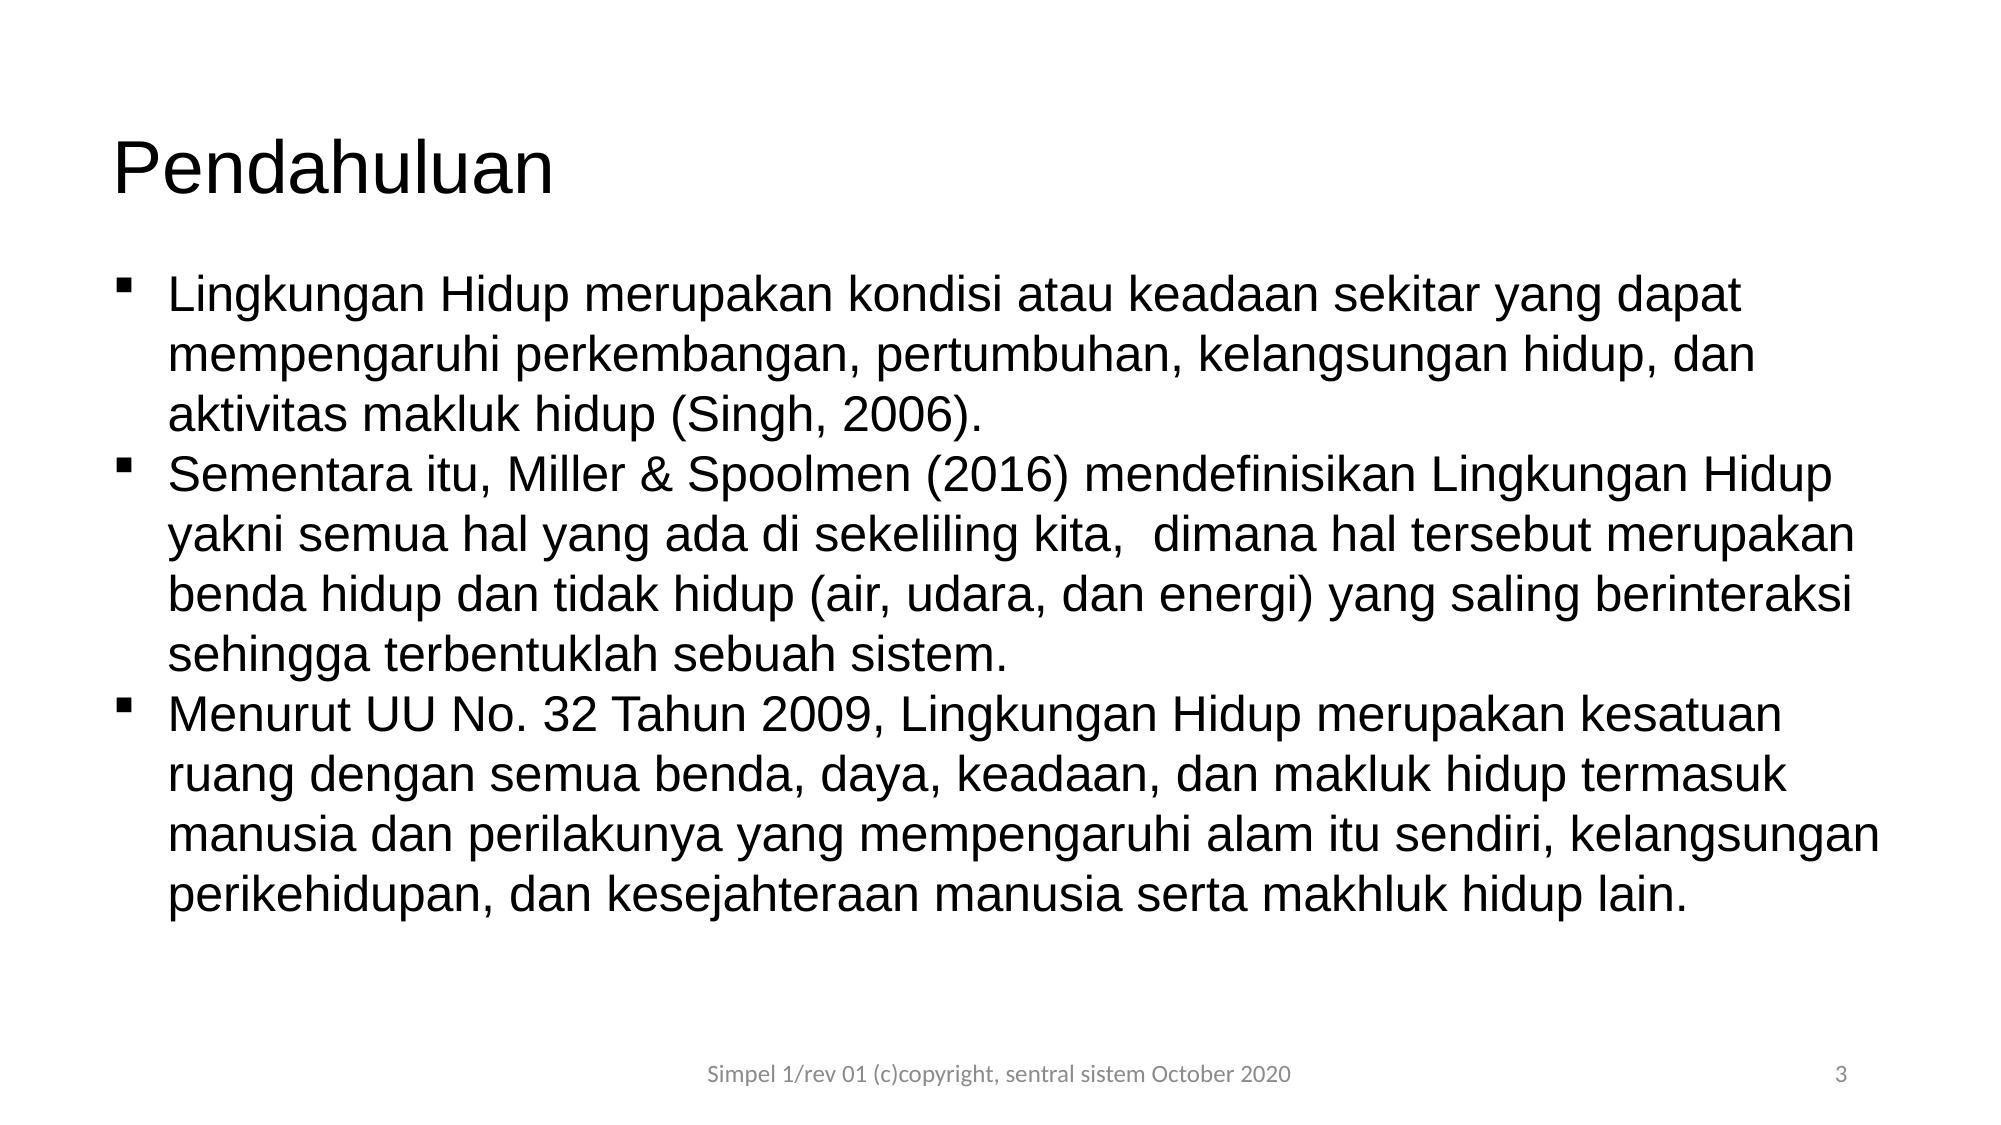

Pendahuluan
Lingkungan Hidup merupakan kondisi atau keadaan sekitar yang dapat mempengaruhi perkembangan, pertumbuhan, kelangsungan hidup, dan aktivitas makluk hidup (Singh, 2006).
Sementara itu, Miller & Spoolmen (2016) mendefinisikan Lingkungan Hidup yakni semua hal yang ada di sekeliling kita,  dimana hal tersebut merupakan benda hidup dan tidak hidup (air, udara, dan energi) yang saling berinteraksi sehingga terbentuklah sebuah sistem.
Menurut UU No. 32 Tahun 2009, Lingkungan Hidup merupakan kesatuan ruang dengan semua benda, daya, keadaan, dan makluk hidup termasuk manusia dan perilakunya yang mempengaruhi alam itu sendiri, kelangsungan perikehidupan, dan kesejahteraan manusia serta makhluk hidup lain.
Simpel 1/rev 01 (c)copyright, sentral sistem October 2020
3